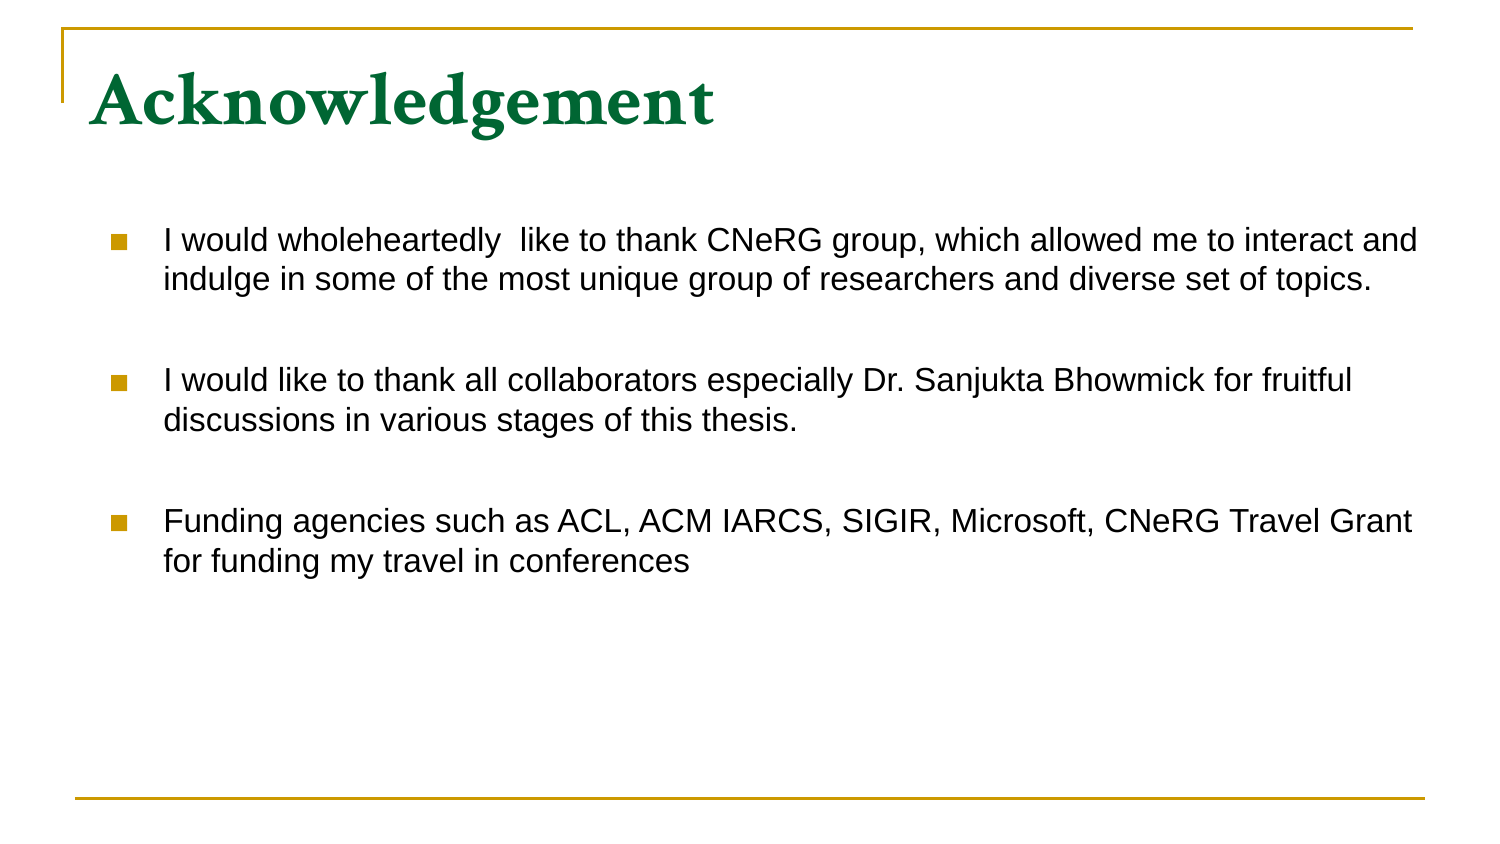

# Acknowledgement

I would wholeheartedly  like to thank CNeRG group, which allowed me to interact and indulge in some of the most unique group of researchers and diverse set of topics.

I would like to thank all collaborators especially Dr. Sanjukta Bhowmick for fruitful discussions in various stages of this thesis.

Funding agencies such as ACL, ACM IARCS, SIGIR, Microsoft, CNeRG Travel Grant for funding my travel in conferences